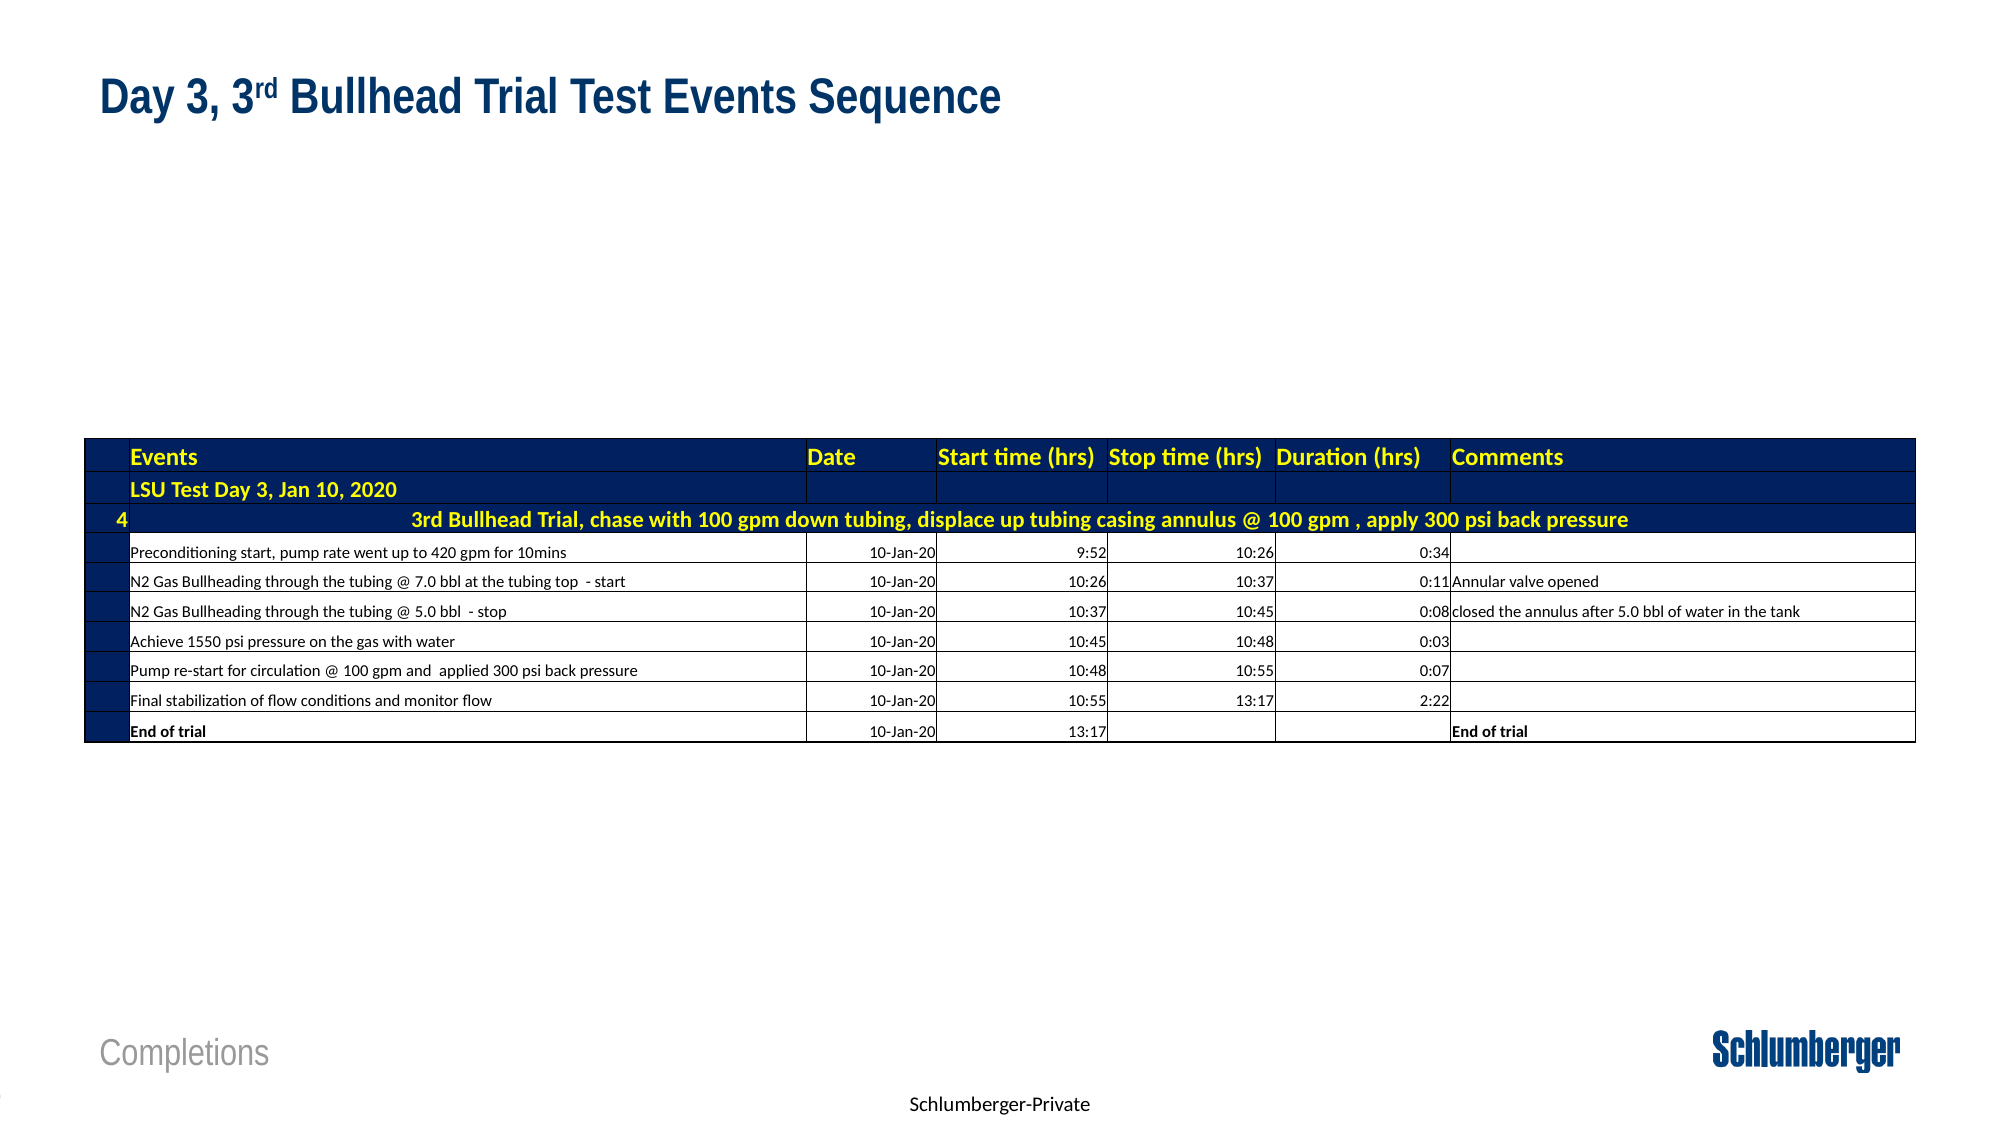

# Day 3, 3rd Bullhead Trial Test Events Sequence
|  | Events | Date | Start time (hrs) | Stop time (hrs) | Duration (hrs) | Comments |
| --- | --- | --- | --- | --- | --- | --- |
|  | LSU Test Day 3, Jan 10, 2020 |  |  |  |  |  |
| 4 | 3rd Bullhead Trial, chase with 100 gpm down tubing, displace up tubing casing annulus @ 100 gpm , apply 300 psi back pressure |  |  |  |  |  |
|  | Preconditioning start, pump rate went up to 420 gpm for 10mins | 10-Jan-20 | 9:52 | 10:26 | 0:34 |  |
|  | N2 Gas Bullheading through the tubing @ 7.0 bbl at the tubing top - start | 10-Jan-20 | 10:26 | 10:37 | 0:11 | Annular valve opened |
|  | N2 Gas Bullheading through the tubing @ 5.0 bbl - stop | 10-Jan-20 | 10:37 | 10:45 | 0:08 | closed the annulus after 5.0 bbl of water in the tank |
|  | Achieve 1550 psi pressure on the gas with water | 10-Jan-20 | 10:45 | 10:48 | 0:03 |  |
|  | Pump re-start for circulation @ 100 gpm and applied 300 psi back pressure | 10-Jan-20 | 10:48 | 10:55 | 0:07 |  |
|  | Final stabilization of flow conditions and monitor flow | 10-Jan-20 | 10:55 | 13:17 | 2:22 |  |
|  | End of trial | 10-Jan-20 | 13:17 |  |  | End of trial |